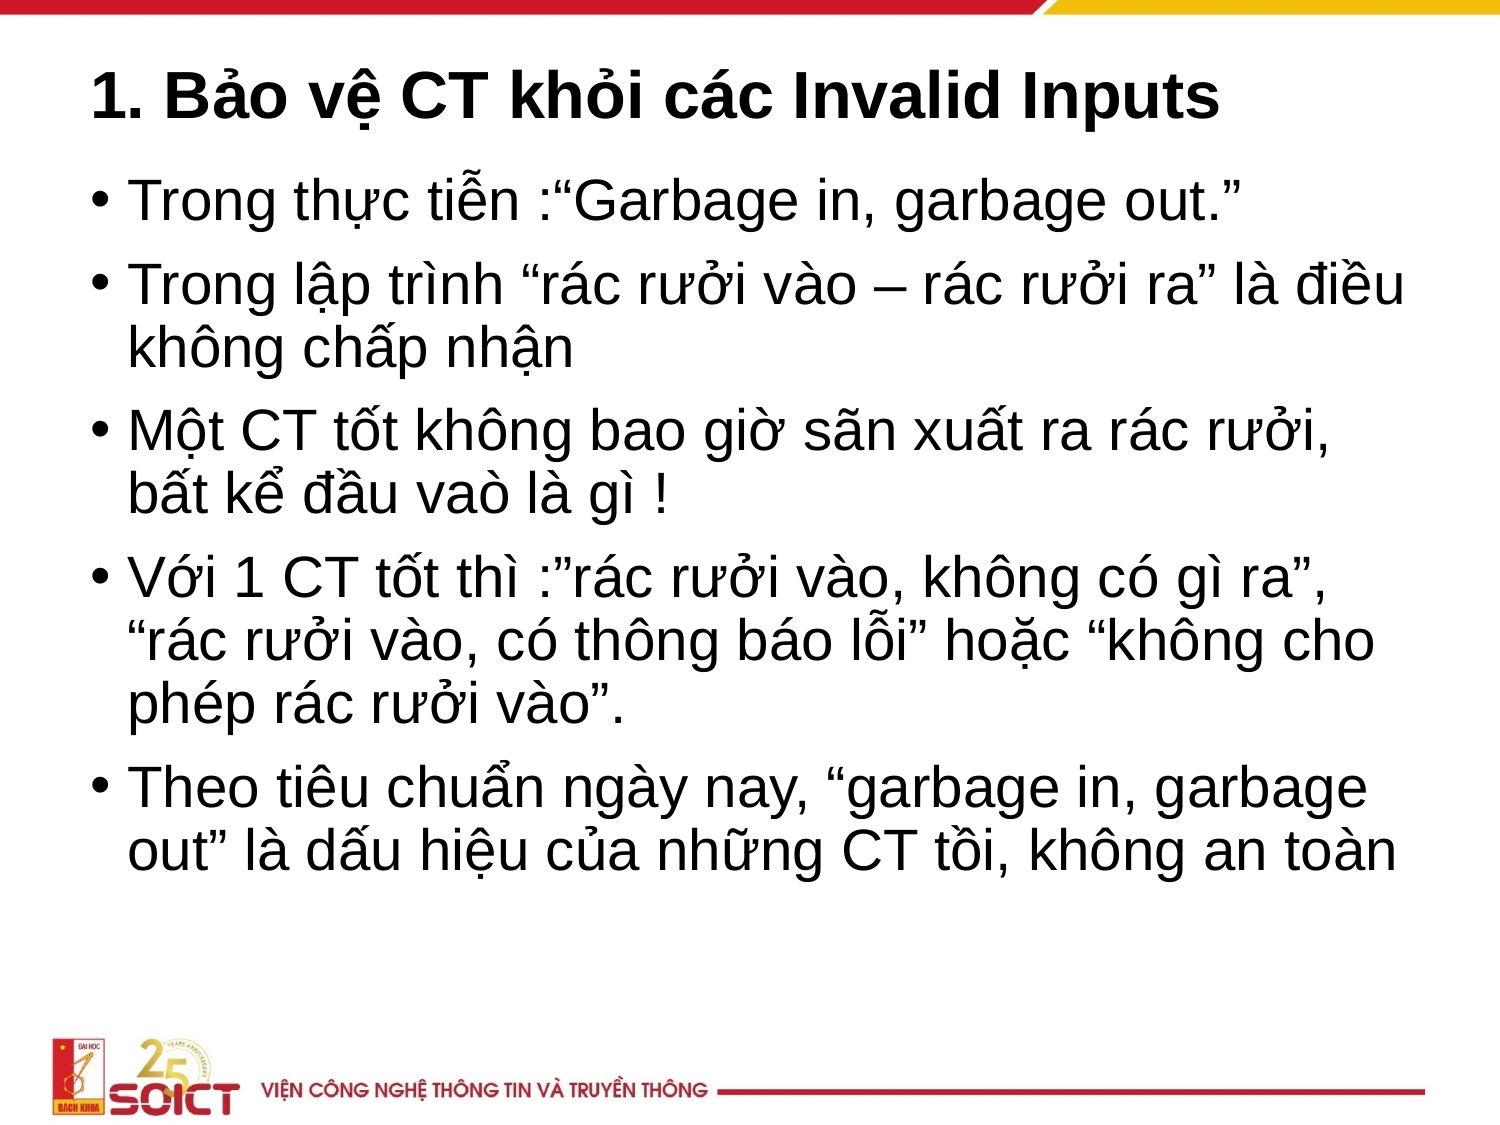

# 1. Bảo vệ CT khỏi các Invalid Inputs
Trong thực tiễn :“Garbage in, garbage out.”
Trong lập trình “rác rưởi vào – rác rưởi ra” là điều không chấp nhận
Một CT tốt không bao giờ sãn xuất ra rác rưởi, bất kể đầu vaò là gì !
Với 1 CT tốt thì :”rác rưởi vào, không có gì ra”, “rác rưởi vào, có thông báo lỗi” hoặc “không cho phép rác rưởi vào”.
Theo tiêu chuẩn ngày nay, “garbage in, garbage out” là dấu hiệu của những CT tồi, không an toàn